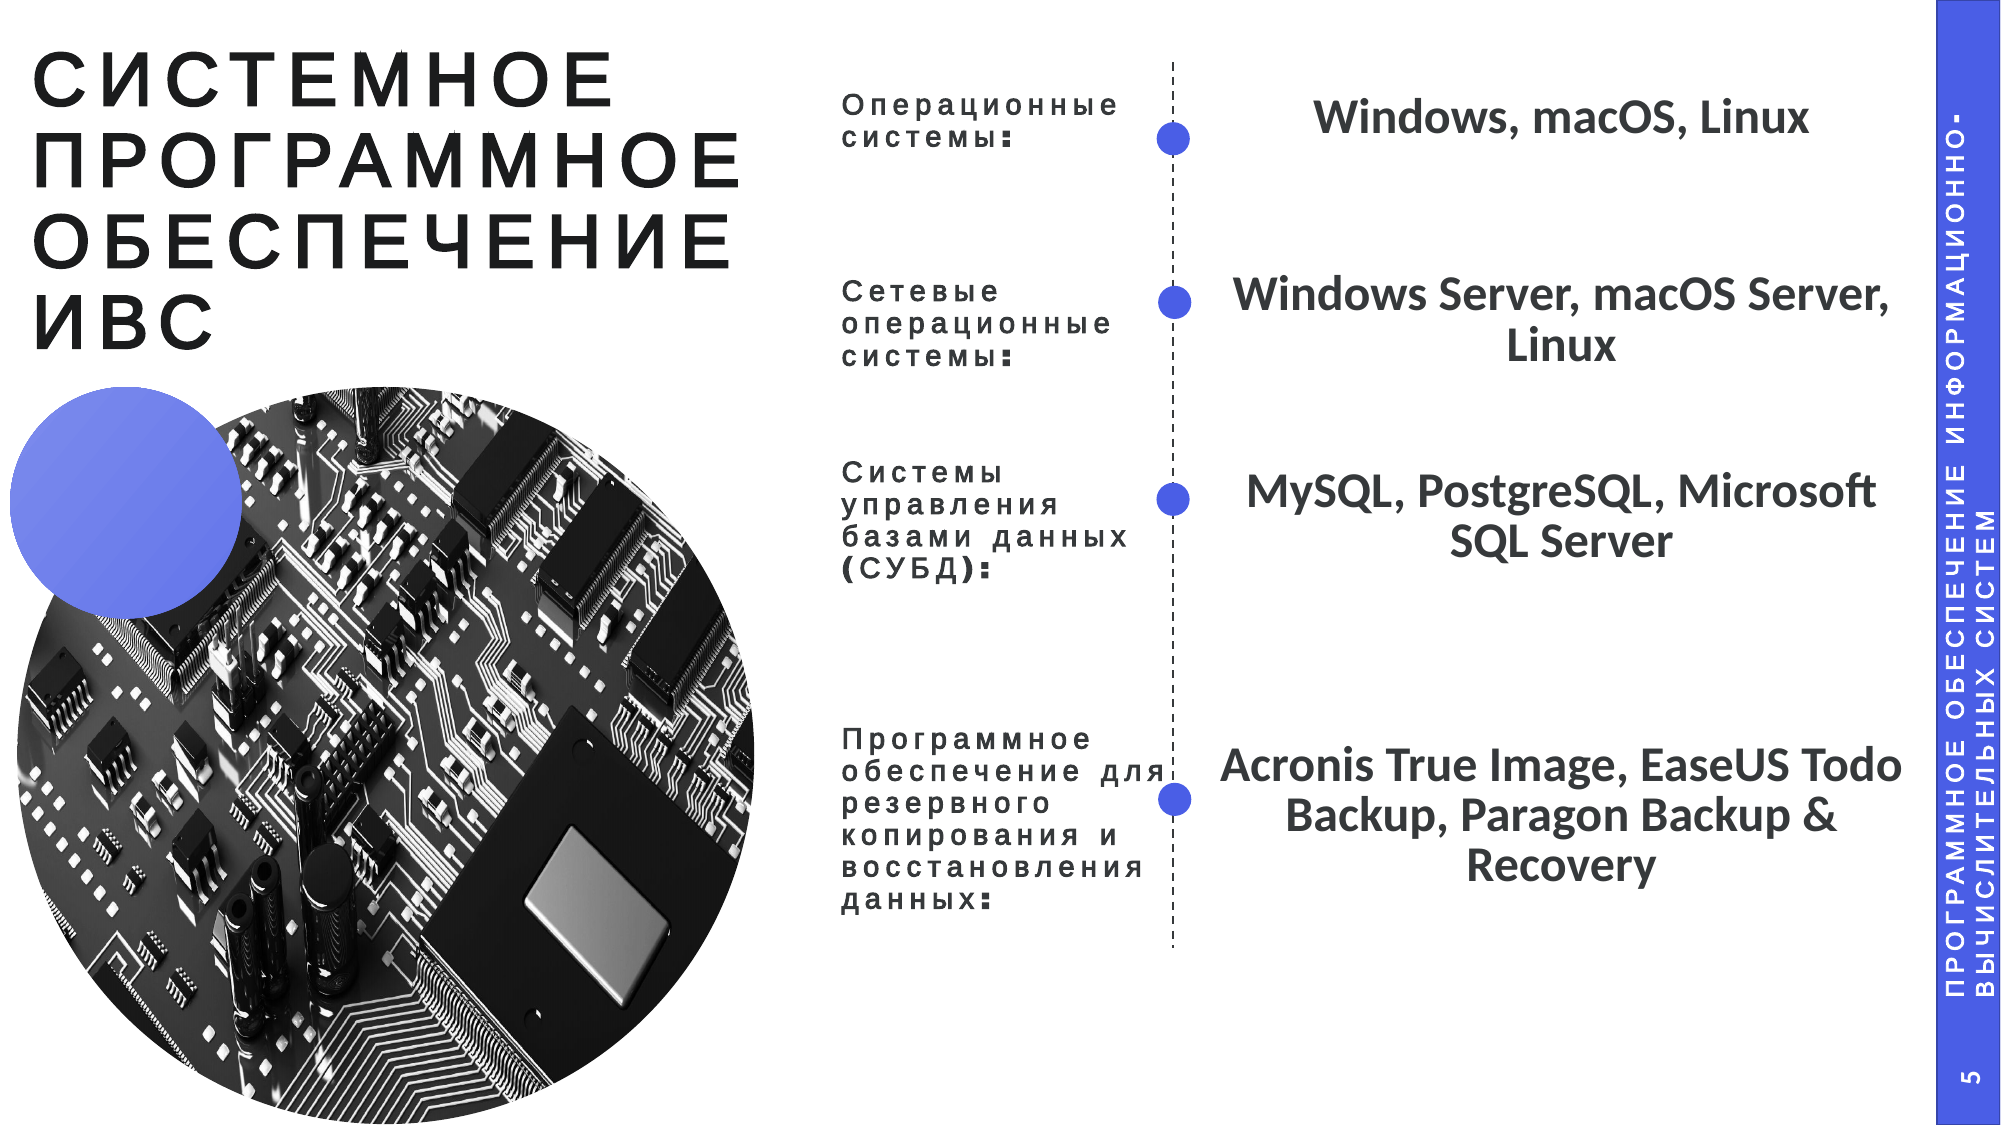

| Операционные системы: | Windows, macOS, Linux |
| --- | --- |
| Сетевые операционные системы: | Windows Server, macOS Server, Linux |
| Системы управления базами данных (СУБД): | MySQL, PostgreSQL, Microsoft SQL Server |
| Программное обеспечение для резервного копирования и восстановления данных: | Acronis True Image, EaseUS Todo Backup, Paragon Backup & Recovery |
# СИСТЕМНОЕ ПРОГРАММНОЕ ОБЕСПЕЧЕНИЕ ИВС

Программное обеспечение информационно-вычислительных систем

5